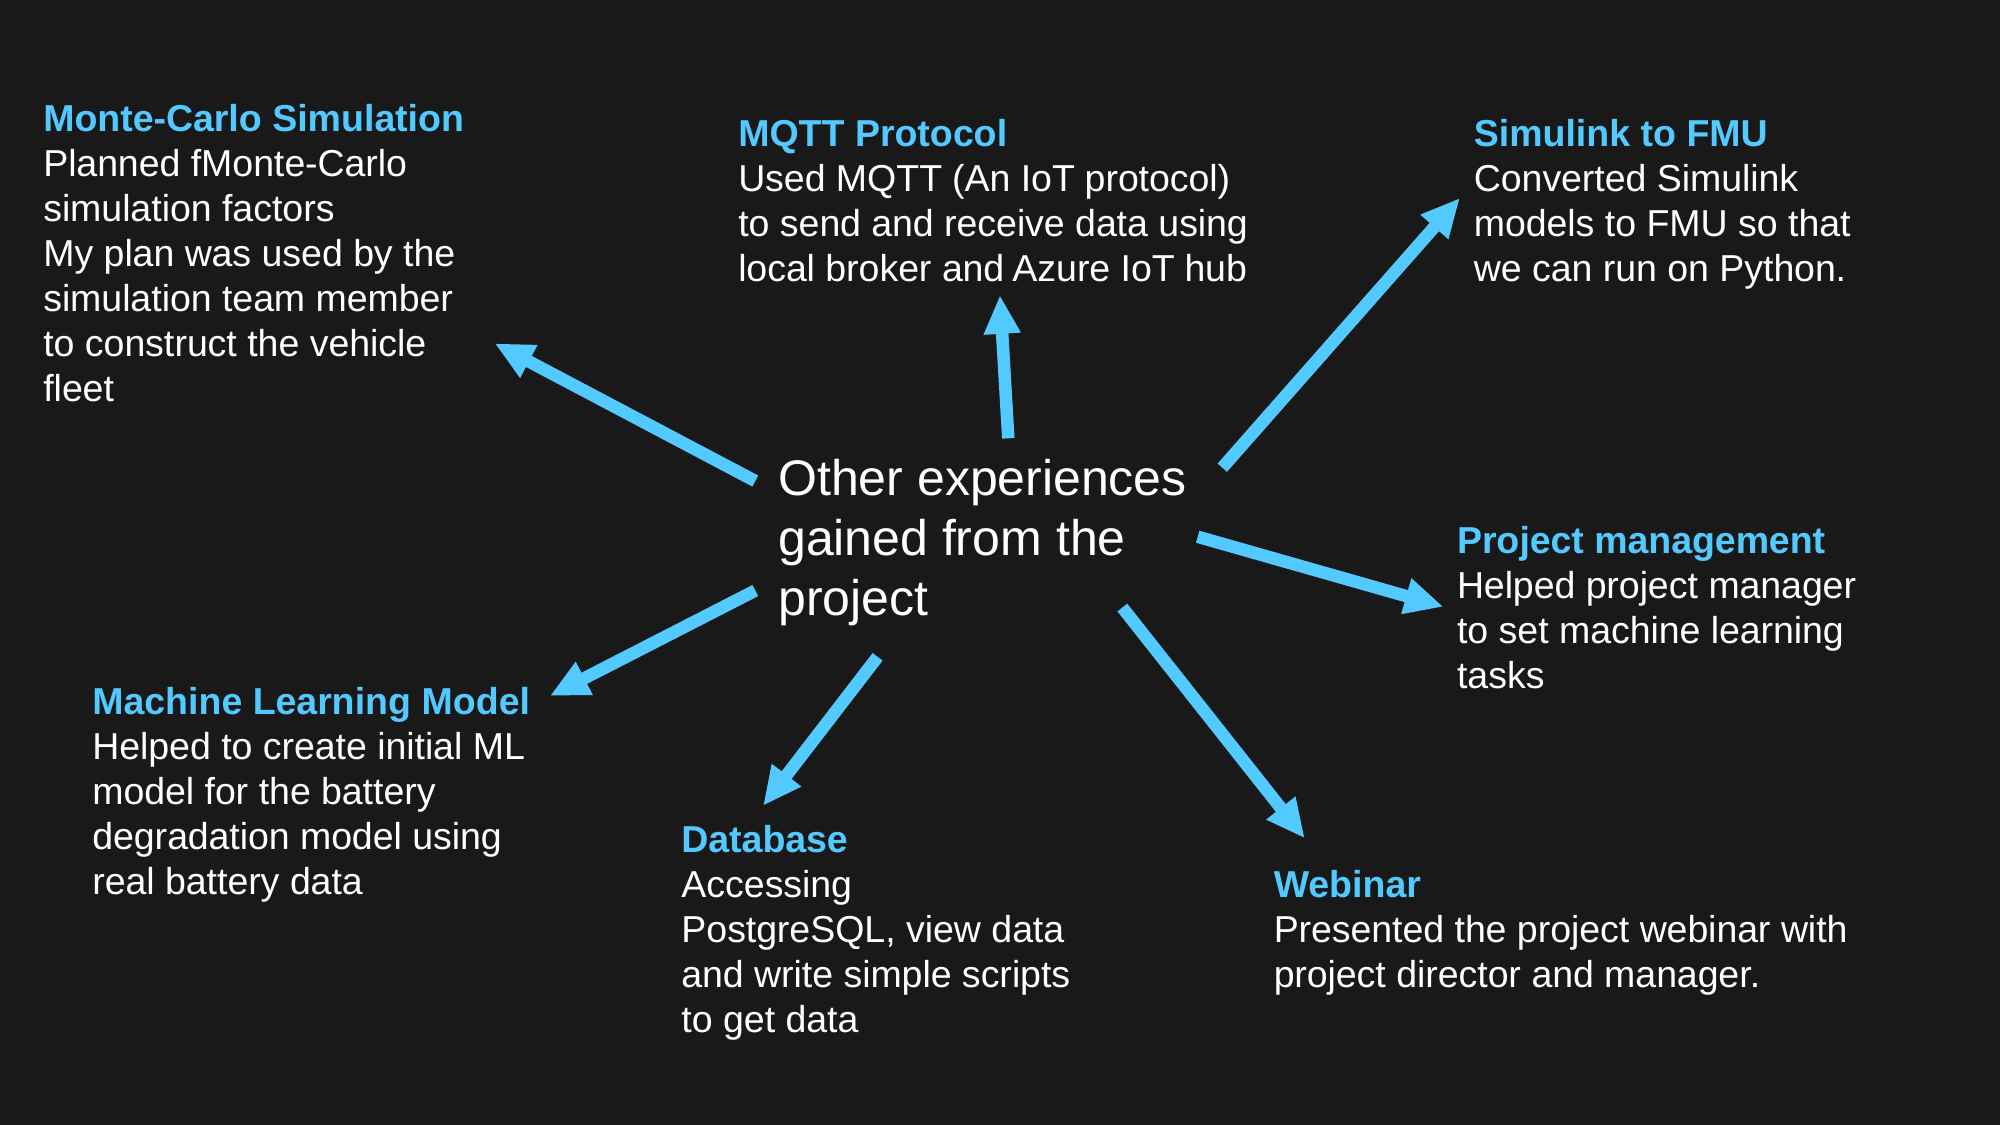

Monte-Carlo Simulation
Planned fMonte-Carlo simulation factors
My plan was used by the simulation team member to construct the vehicle fleet
Simulink to FMU
Converted Simulink models to FMU so that we can run on Python.
MQTT Protocol
Used MQTT (An IoT protocol) to send and receive data using local broker and Azure IoT hub
Other experiences gained from the project
Project management
Helped project manager to set machine learning tasks
Machine Learning Model
Helped to create initial ML model for the battery degradation model using real battery data
Database
Accessing PostgreSQL, view data and write simple scripts to get data
Webinar
Presented the project webinar with project director and manager.